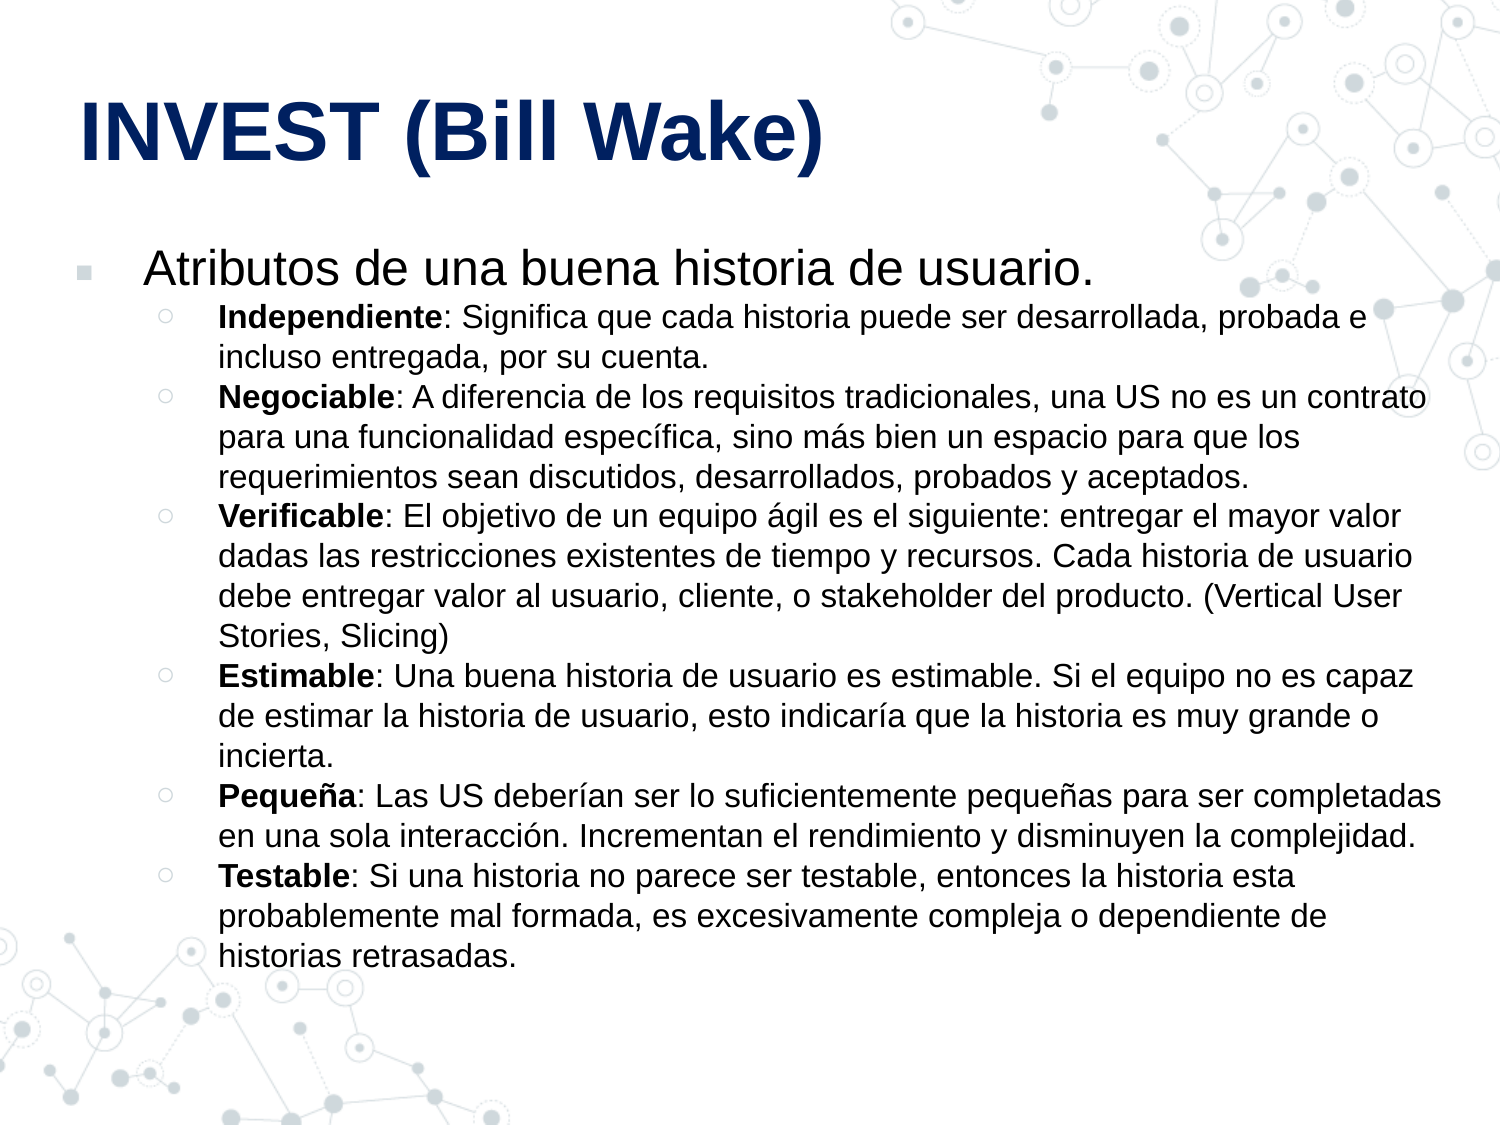

# INVEST (Bill Wake)
Atributos de una buena historia de usuario.
Independiente: Significa que cada historia puede ser desarrollada, probada e incluso entregada, por su cuenta.
Negociable: A diferencia de los requisitos tradicionales, una US no es un contrato para una funcionalidad específica, sino más bien un espacio para que los requerimientos sean discutidos, desarrollados, probados y aceptados.
Verificable: El objetivo de un equipo ágil es el siguiente: entregar el mayor valor dadas las restricciones existentes de tiempo y recursos. Cada historia de usuario debe entregar valor al usuario, cliente, o stakeholder del producto. (Vertical User Stories, Slicing)
Estimable: Una buena historia de usuario es estimable. Si el equipo no es capaz de estimar la historia de usuario, esto indicaría que la historia es muy grande o incierta.
Pequeña: Las US deberían ser lo suficientemente pequeñas para ser completadas en una sola interacción. Incrementan el rendimiento y disminuyen la complejidad.
Testable: Si una historia no parece ser testable, entonces la historia esta probablemente mal formada, es excesivamente compleja o dependiente de historias retrasadas.